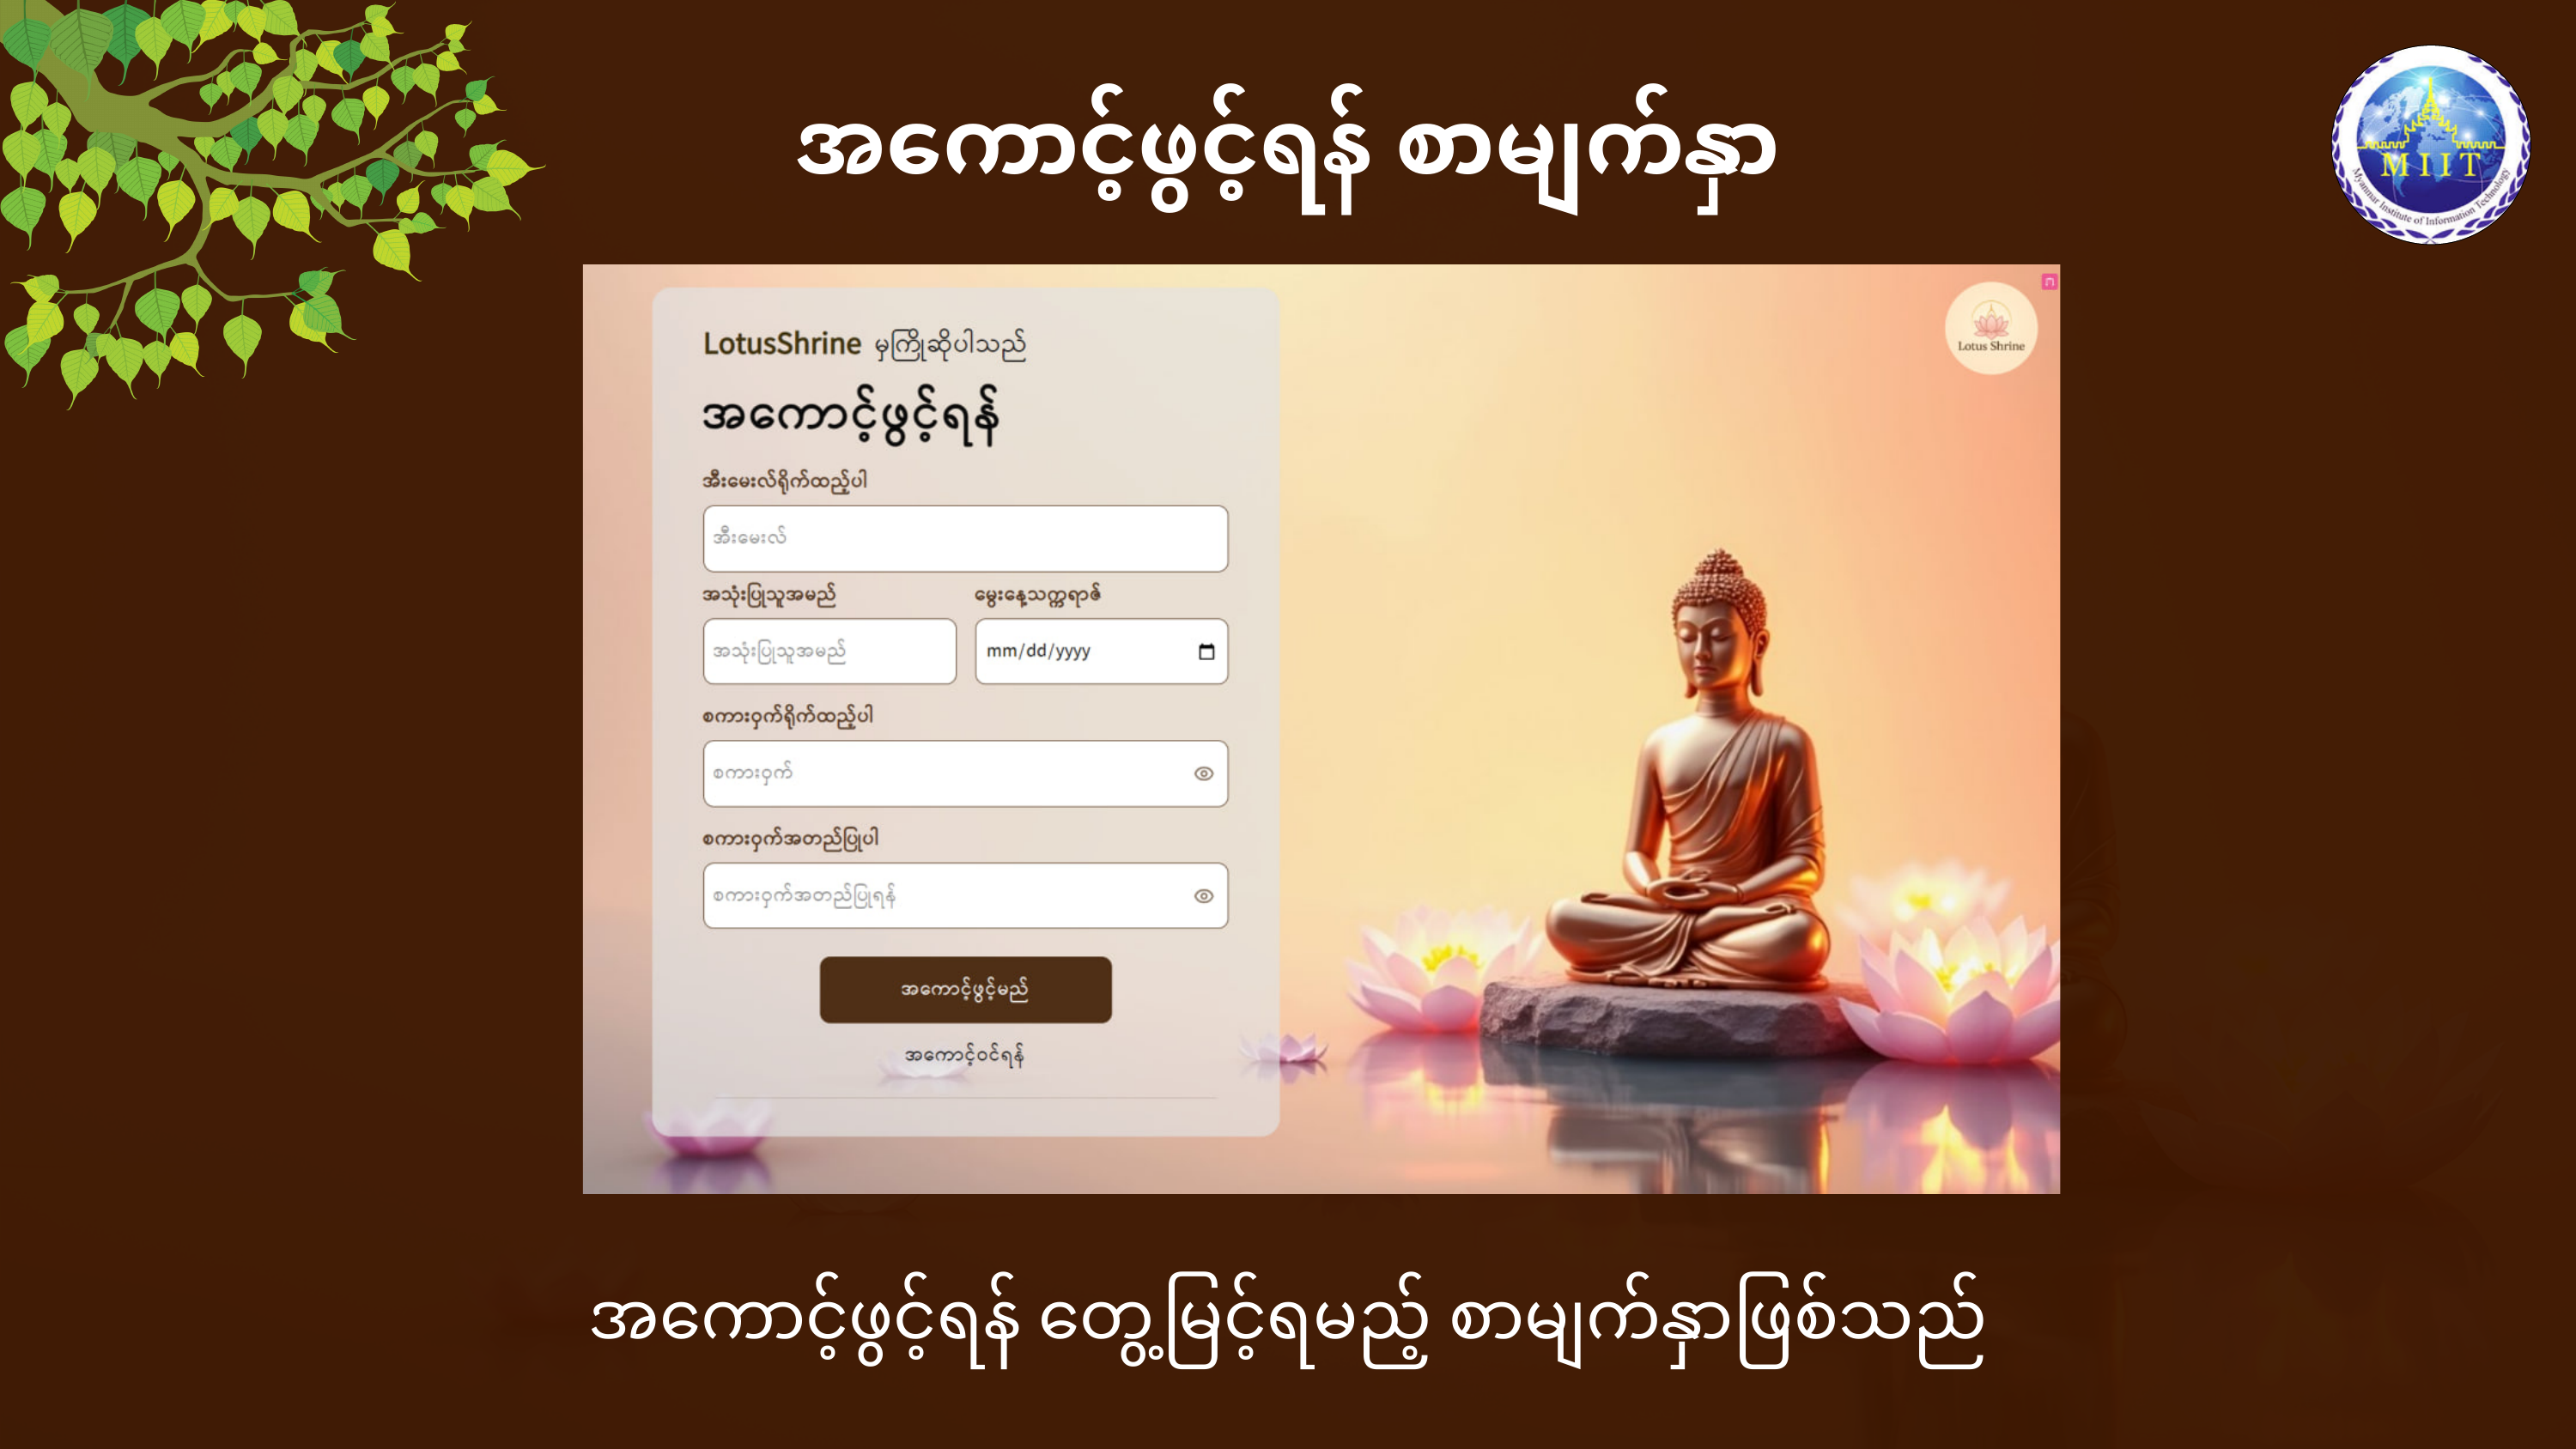

အကောင့်ဖွင့်ရန် စာမျက်နှာ

အကောင့်ဖွင့်ရန် တွေ့မြင့်ရမည့် စာမျက်နှာဖြစ်သည်